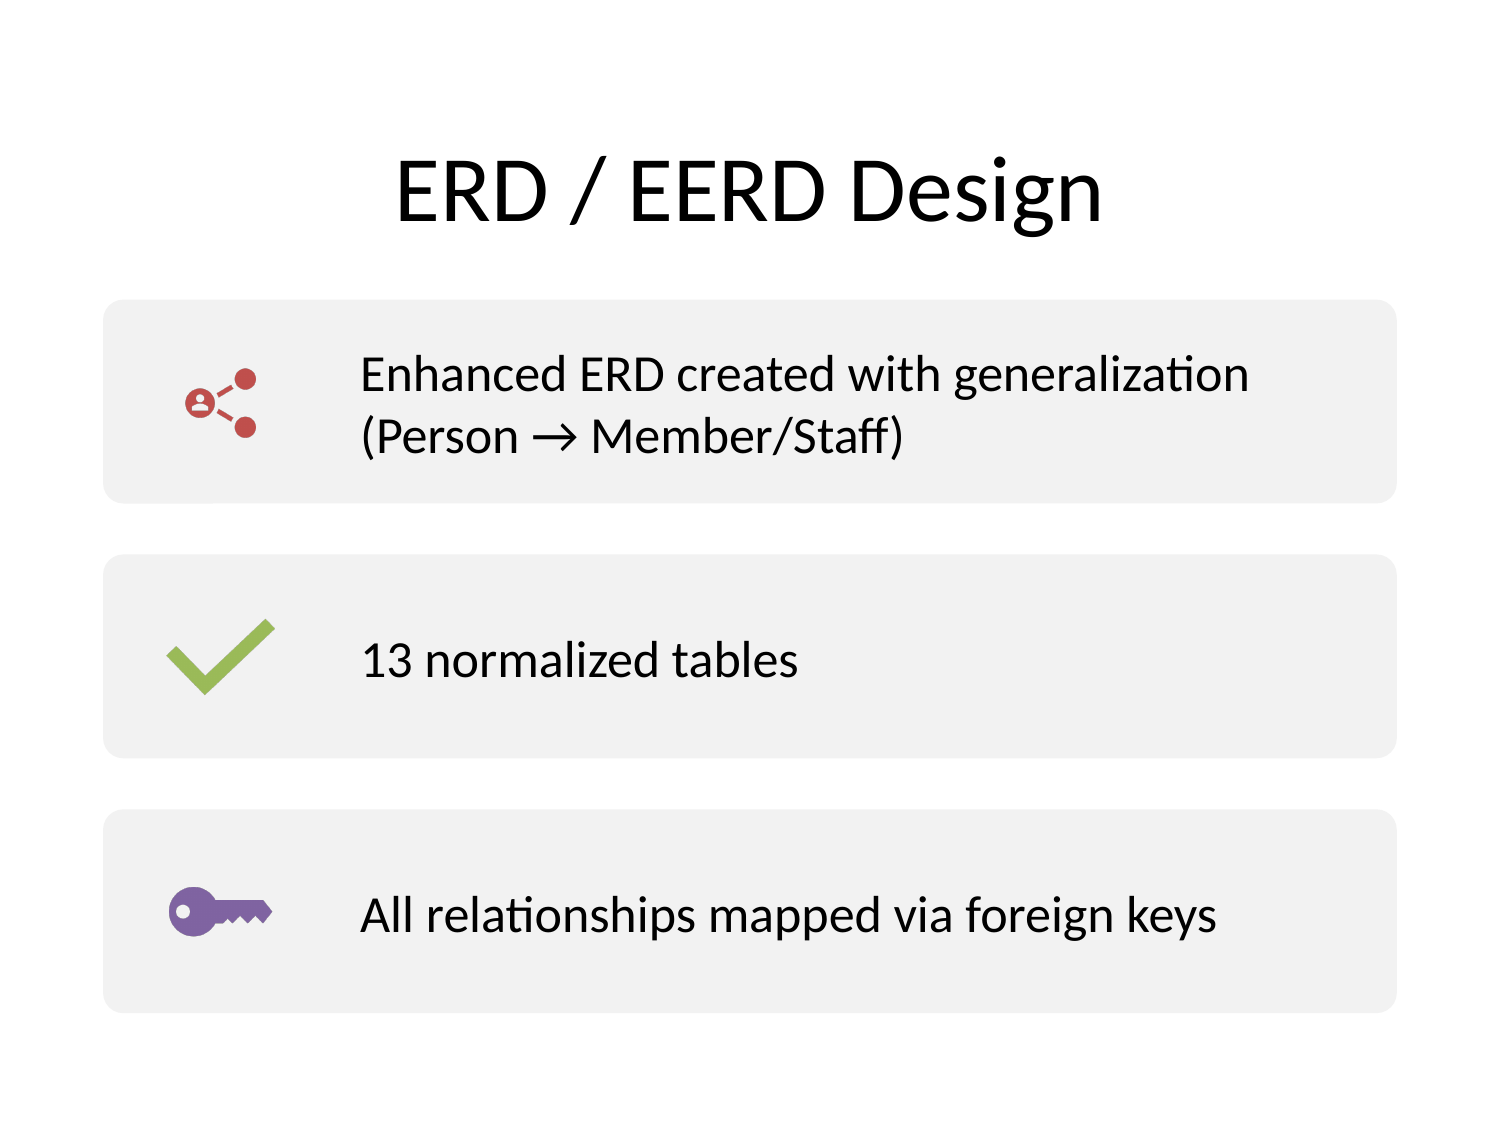

# ERD / EERD Design
Enhanced ERD created with generalization (Person → Member/Staff)
13 normalized tables
All relationships mapped via foreign keys